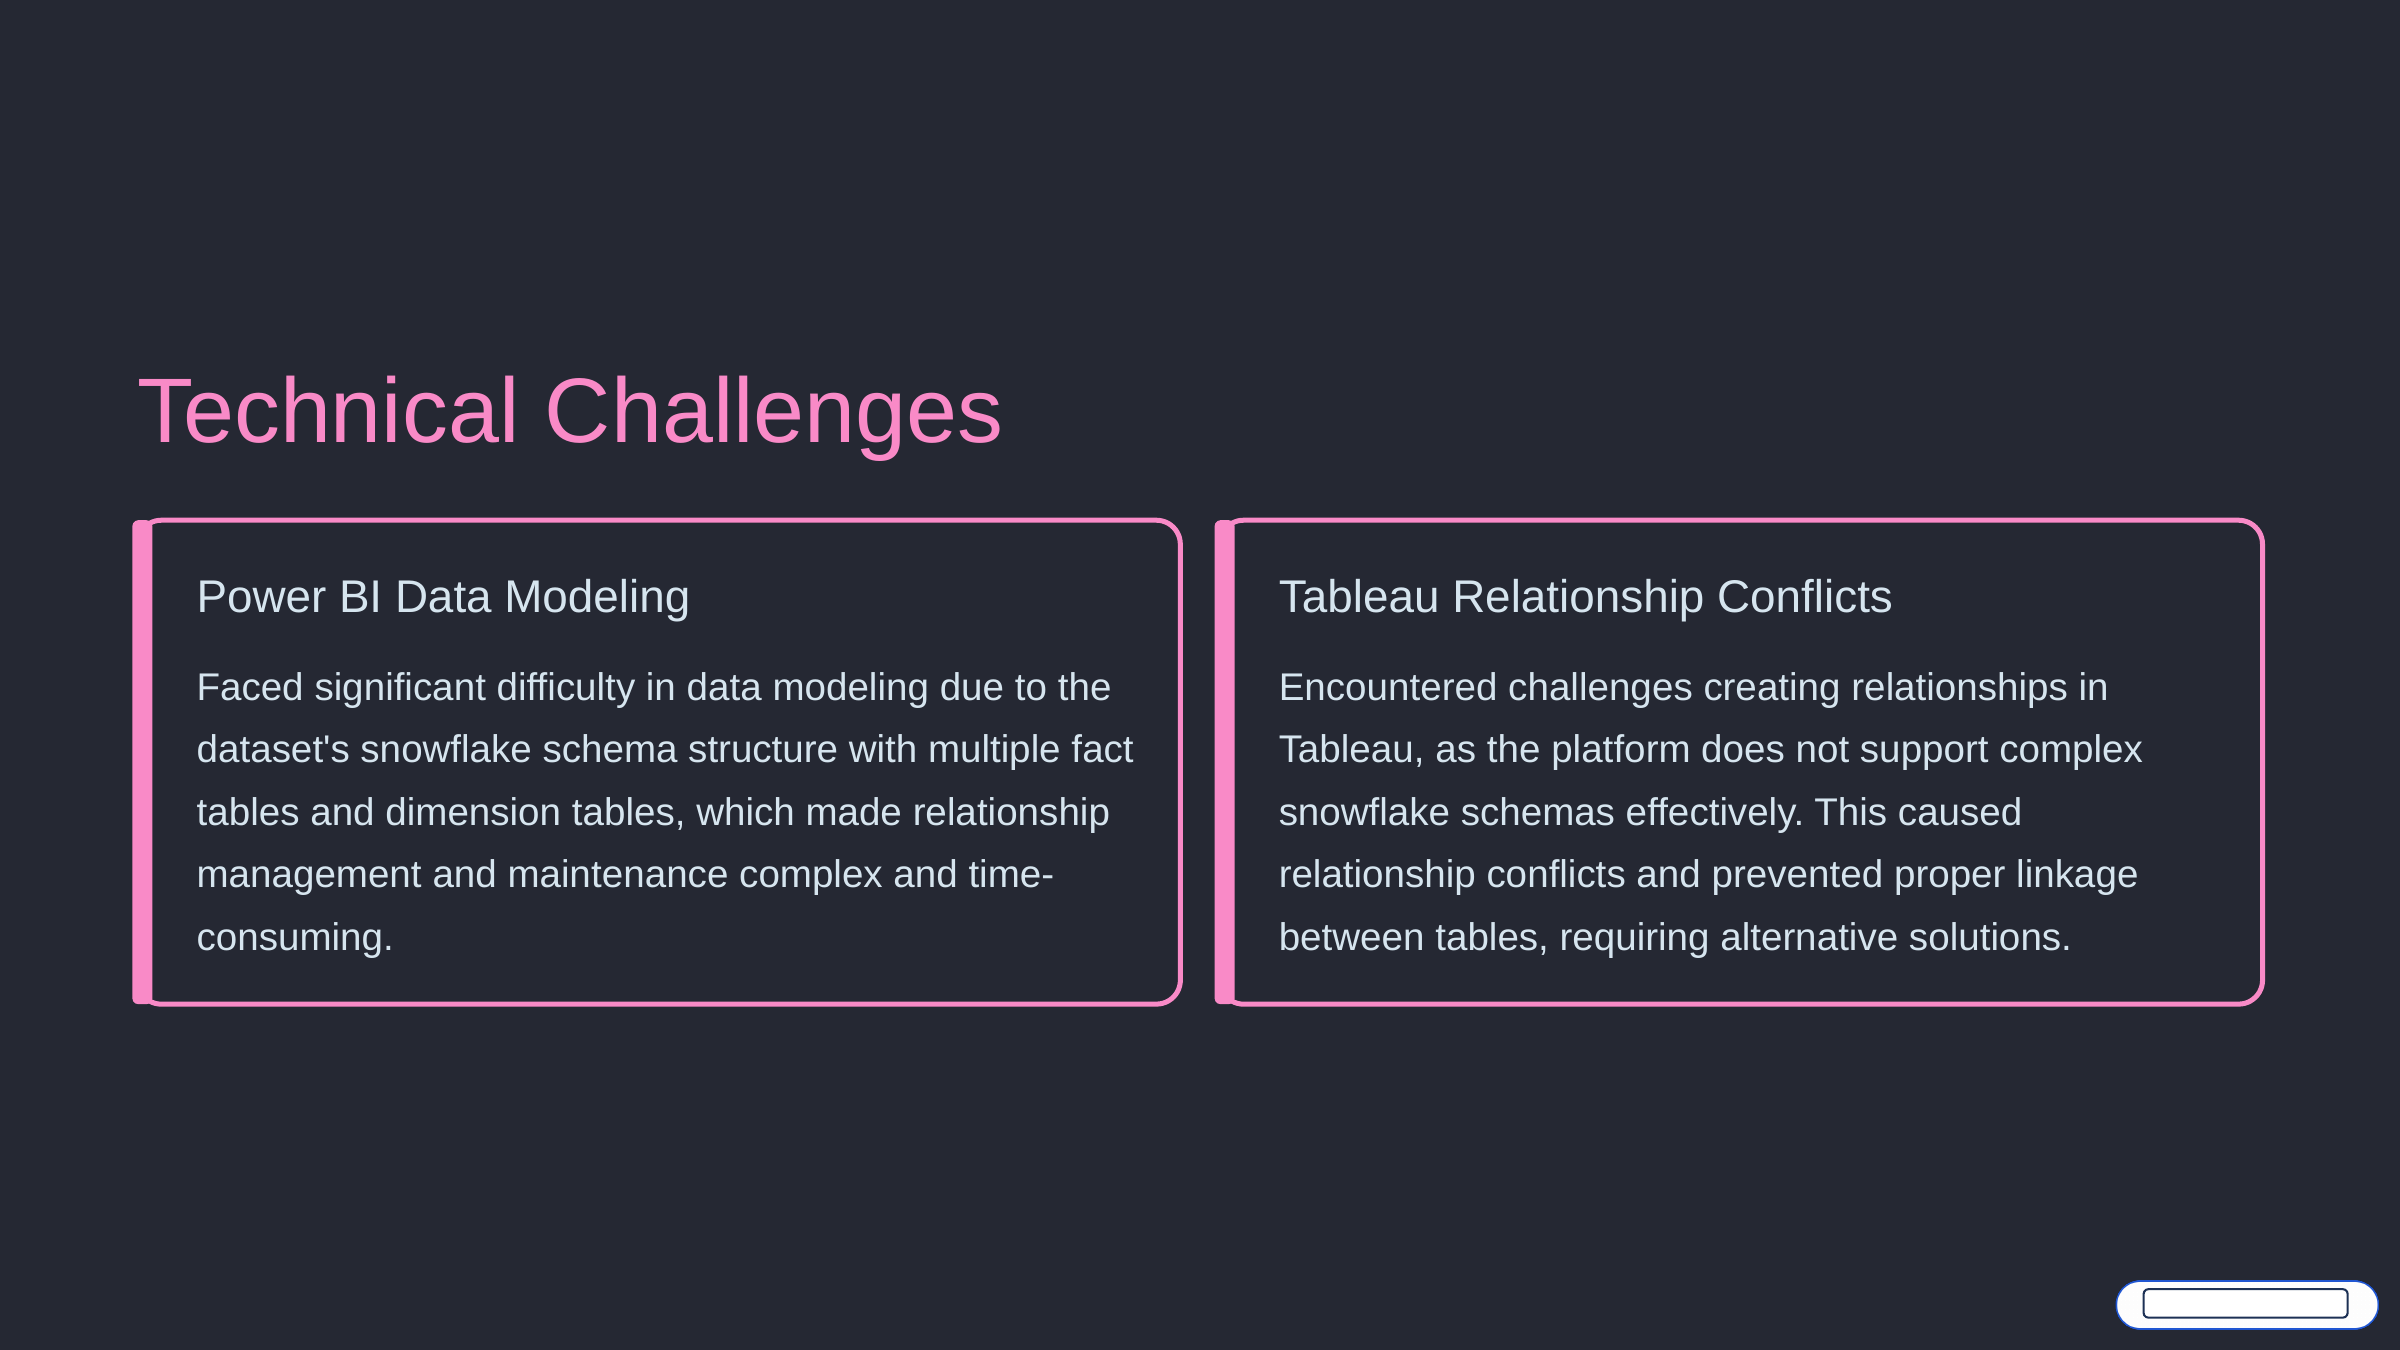

Technical Challenges

Power BI Data Modeling
Tableau Relationship Conflicts
Faced significant difficulty in data modeling due to the dataset's snowflake schema structure with multiple fact tables and dimension tables, which made relationship management and maintenance complex and time-consuming.
Encountered challenges creating relationships in Tableau, as the platform does not support complex snowflake schemas effectively. This caused relationship conflicts and prevented proper linkage between tables, requiring alternative solutions.